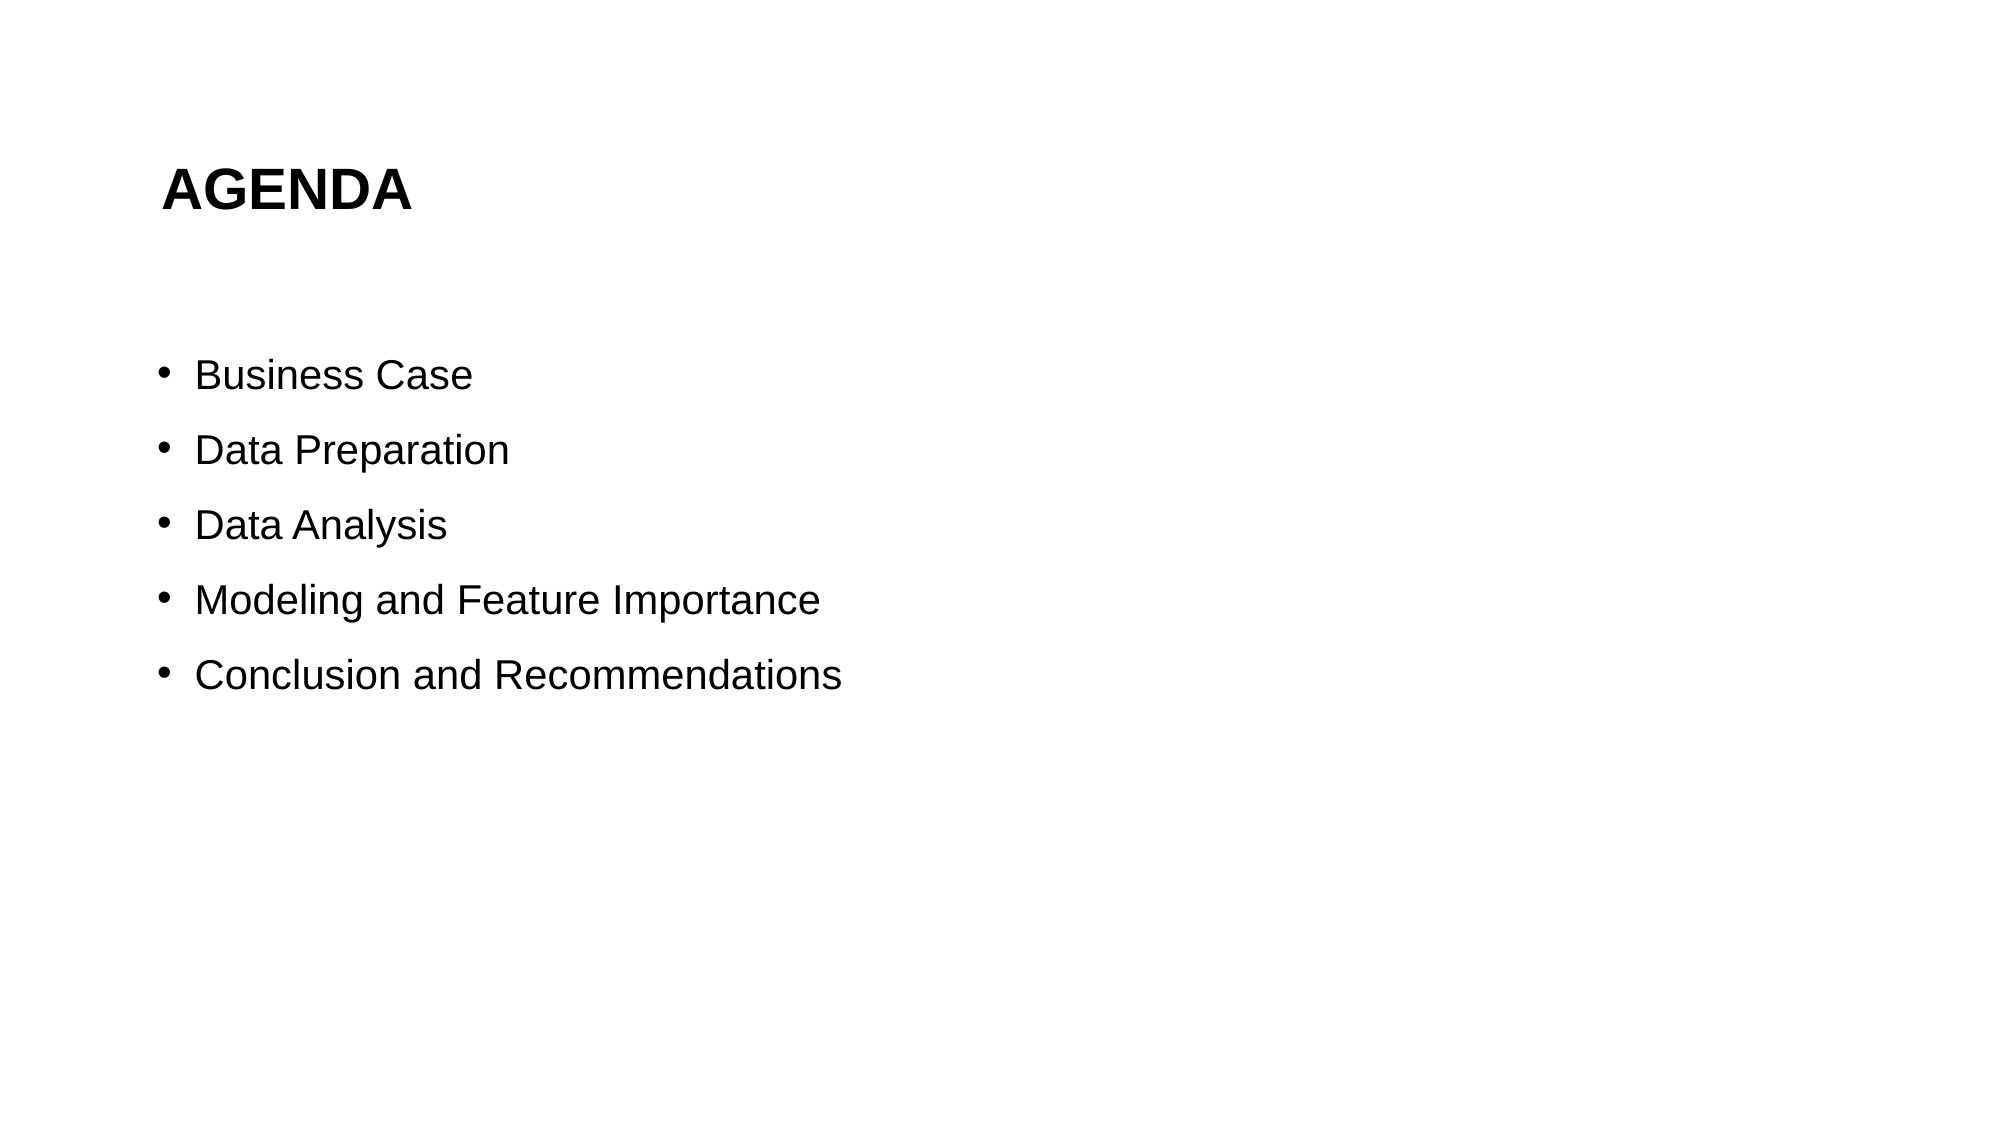

# Agenda
Business Case
Data Preparation
Data Analysis
Modeling and Feature Importance
Conclusion and Recommendations